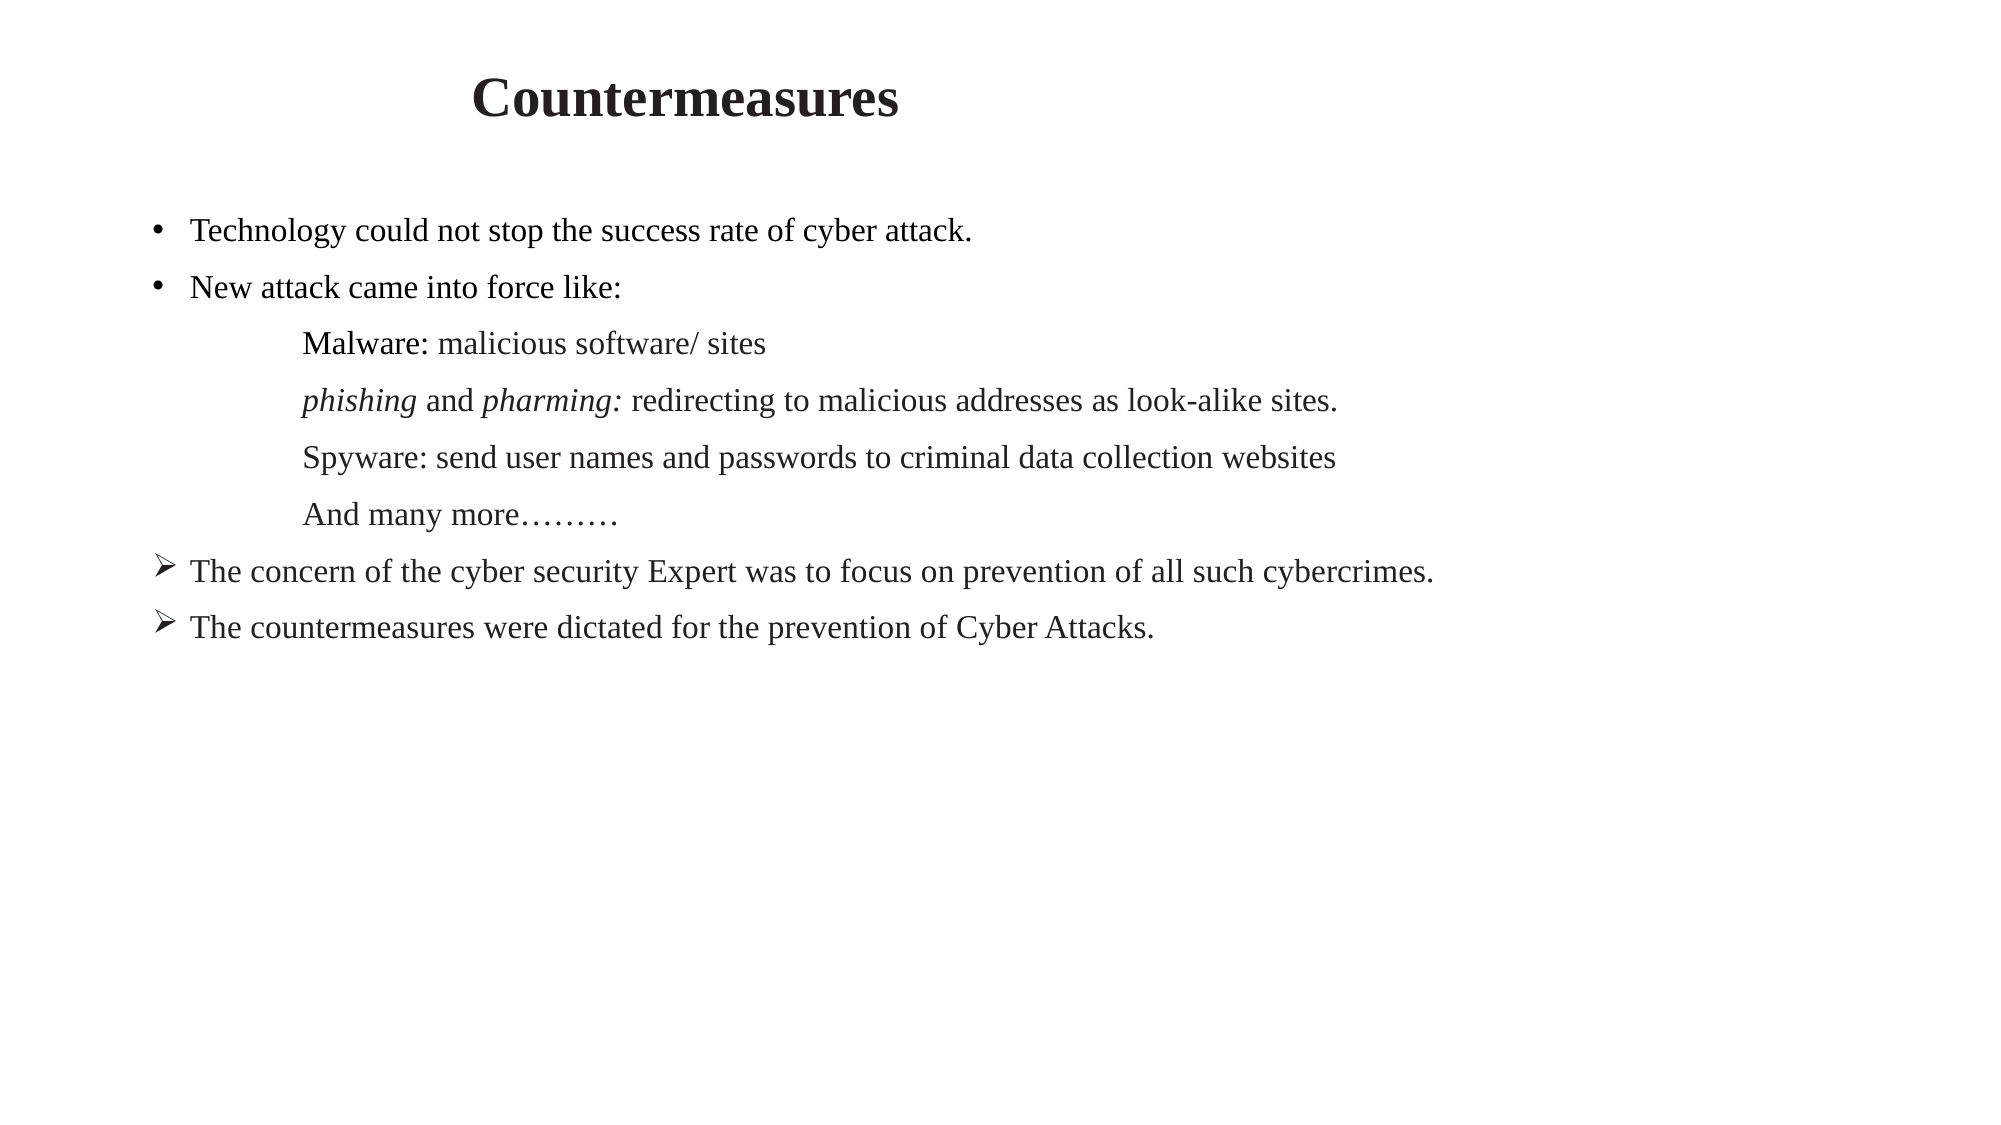

# Countermeasures
Technology could not stop the success rate of cyber attack.
New attack came into force like:
	Malware: malicious software/ sites
	phishing and pharming: redirecting to malicious addresses as look-alike sites.
	Spyware: send user names and passwords to criminal data collection websites
	And many more………
The concern of the cyber security Expert was to focus on prevention of all such cybercrimes.
The countermeasures were dictated for the prevention of Cyber Attacks.